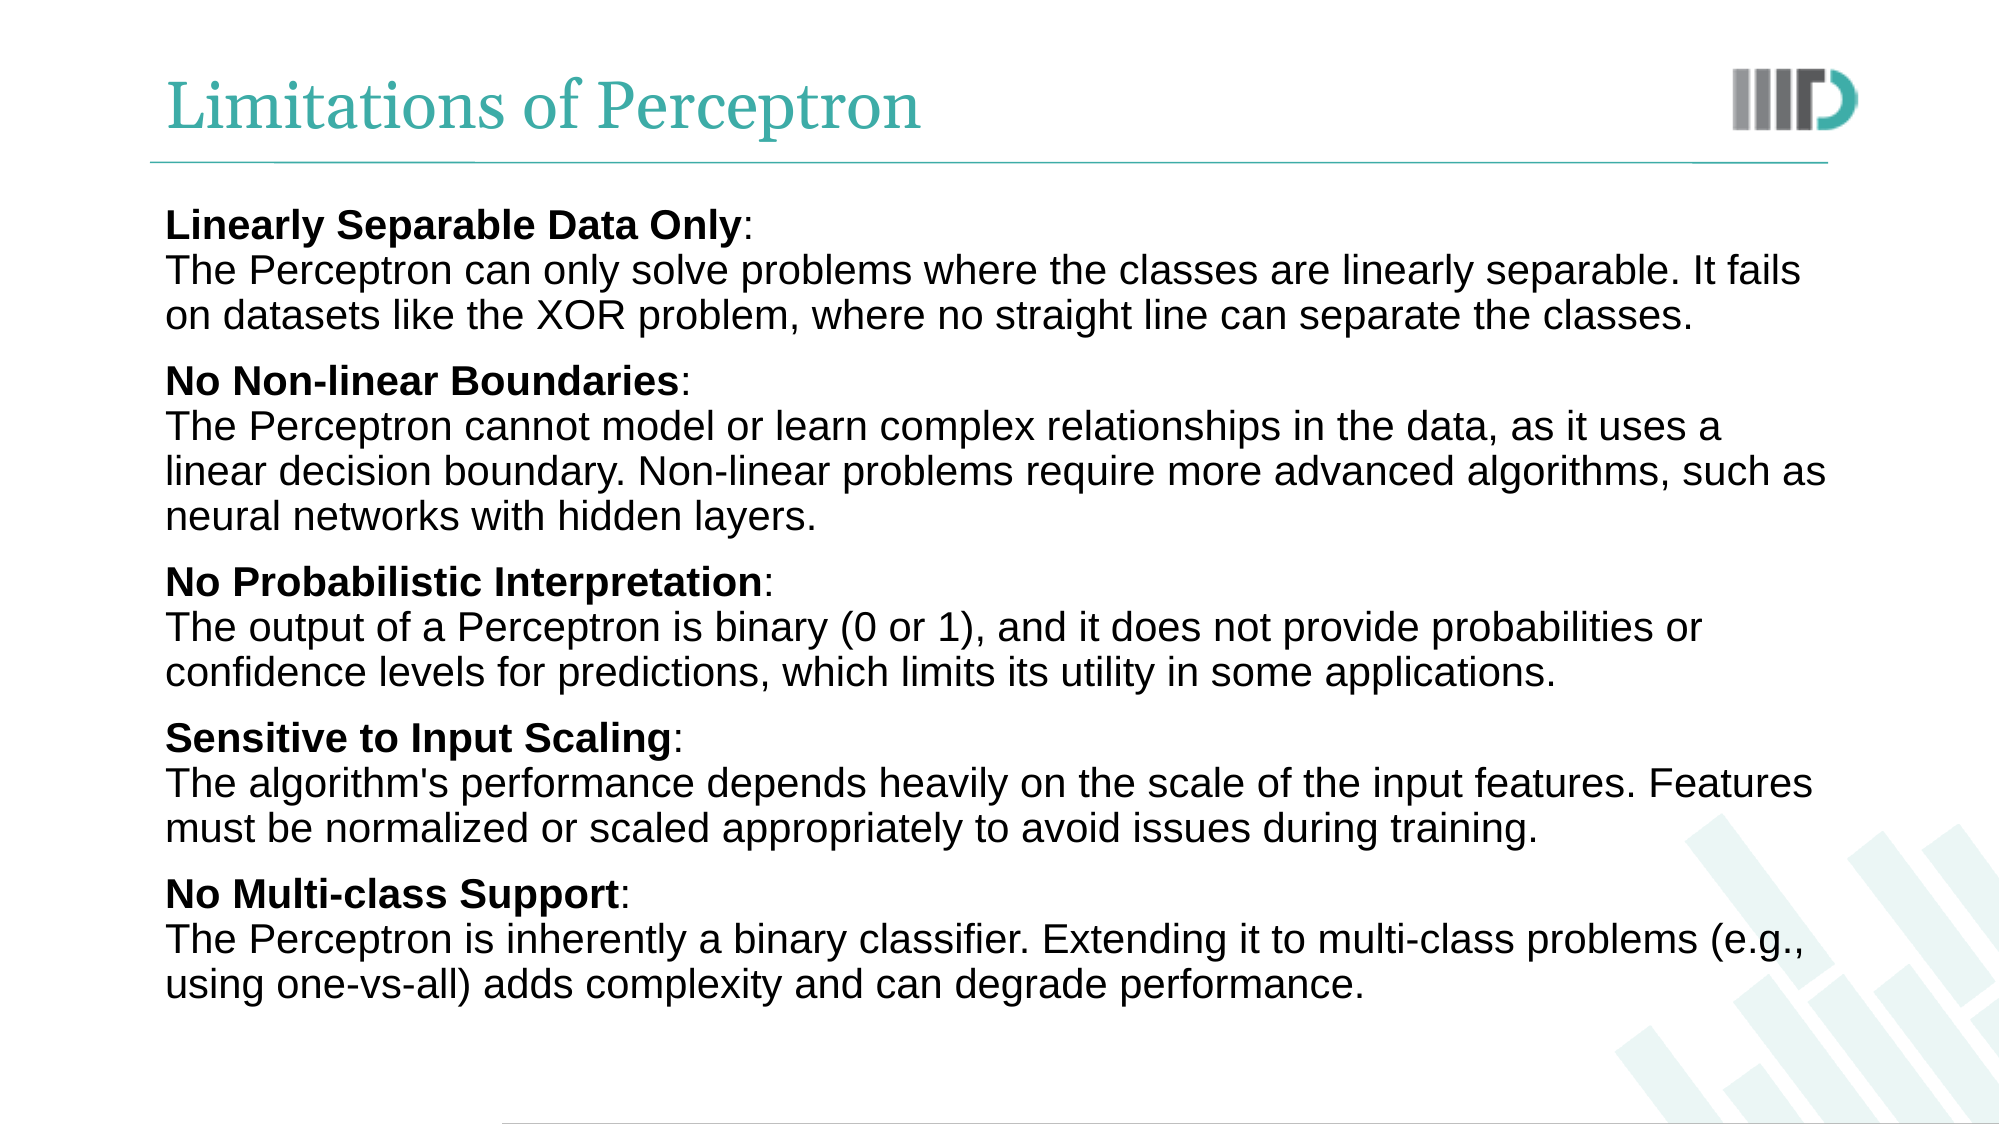

# Limitations of Perceptron
Linearly Separable Data Only:
The Perceptron can only solve problems where the classes are linearly separable. It fails on datasets like the XOR problem, where no straight line can separate the classes.
No Non-linear Boundaries:
The Perceptron cannot model or learn complex relationships in the data, as it uses a linear decision boundary. Non-linear problems require more advanced algorithms, such as neural networks with hidden layers.
No Probabilistic Interpretation:
The output of a Perceptron is binary (0 or 1), and it does not provide probabilities or confidence levels for predictions, which limits its utility in some applications.
Sensitive to Input Scaling:
The algorithm's performance depends heavily on the scale of the input features. Features must be normalized or scaled appropriately to avoid issues during training.
No Multi-class Support:
The Perceptron is inherently a binary classifier. Extending it to multi-class problems (e.g., using one-vs-all) adds complexity and can degrade performance.